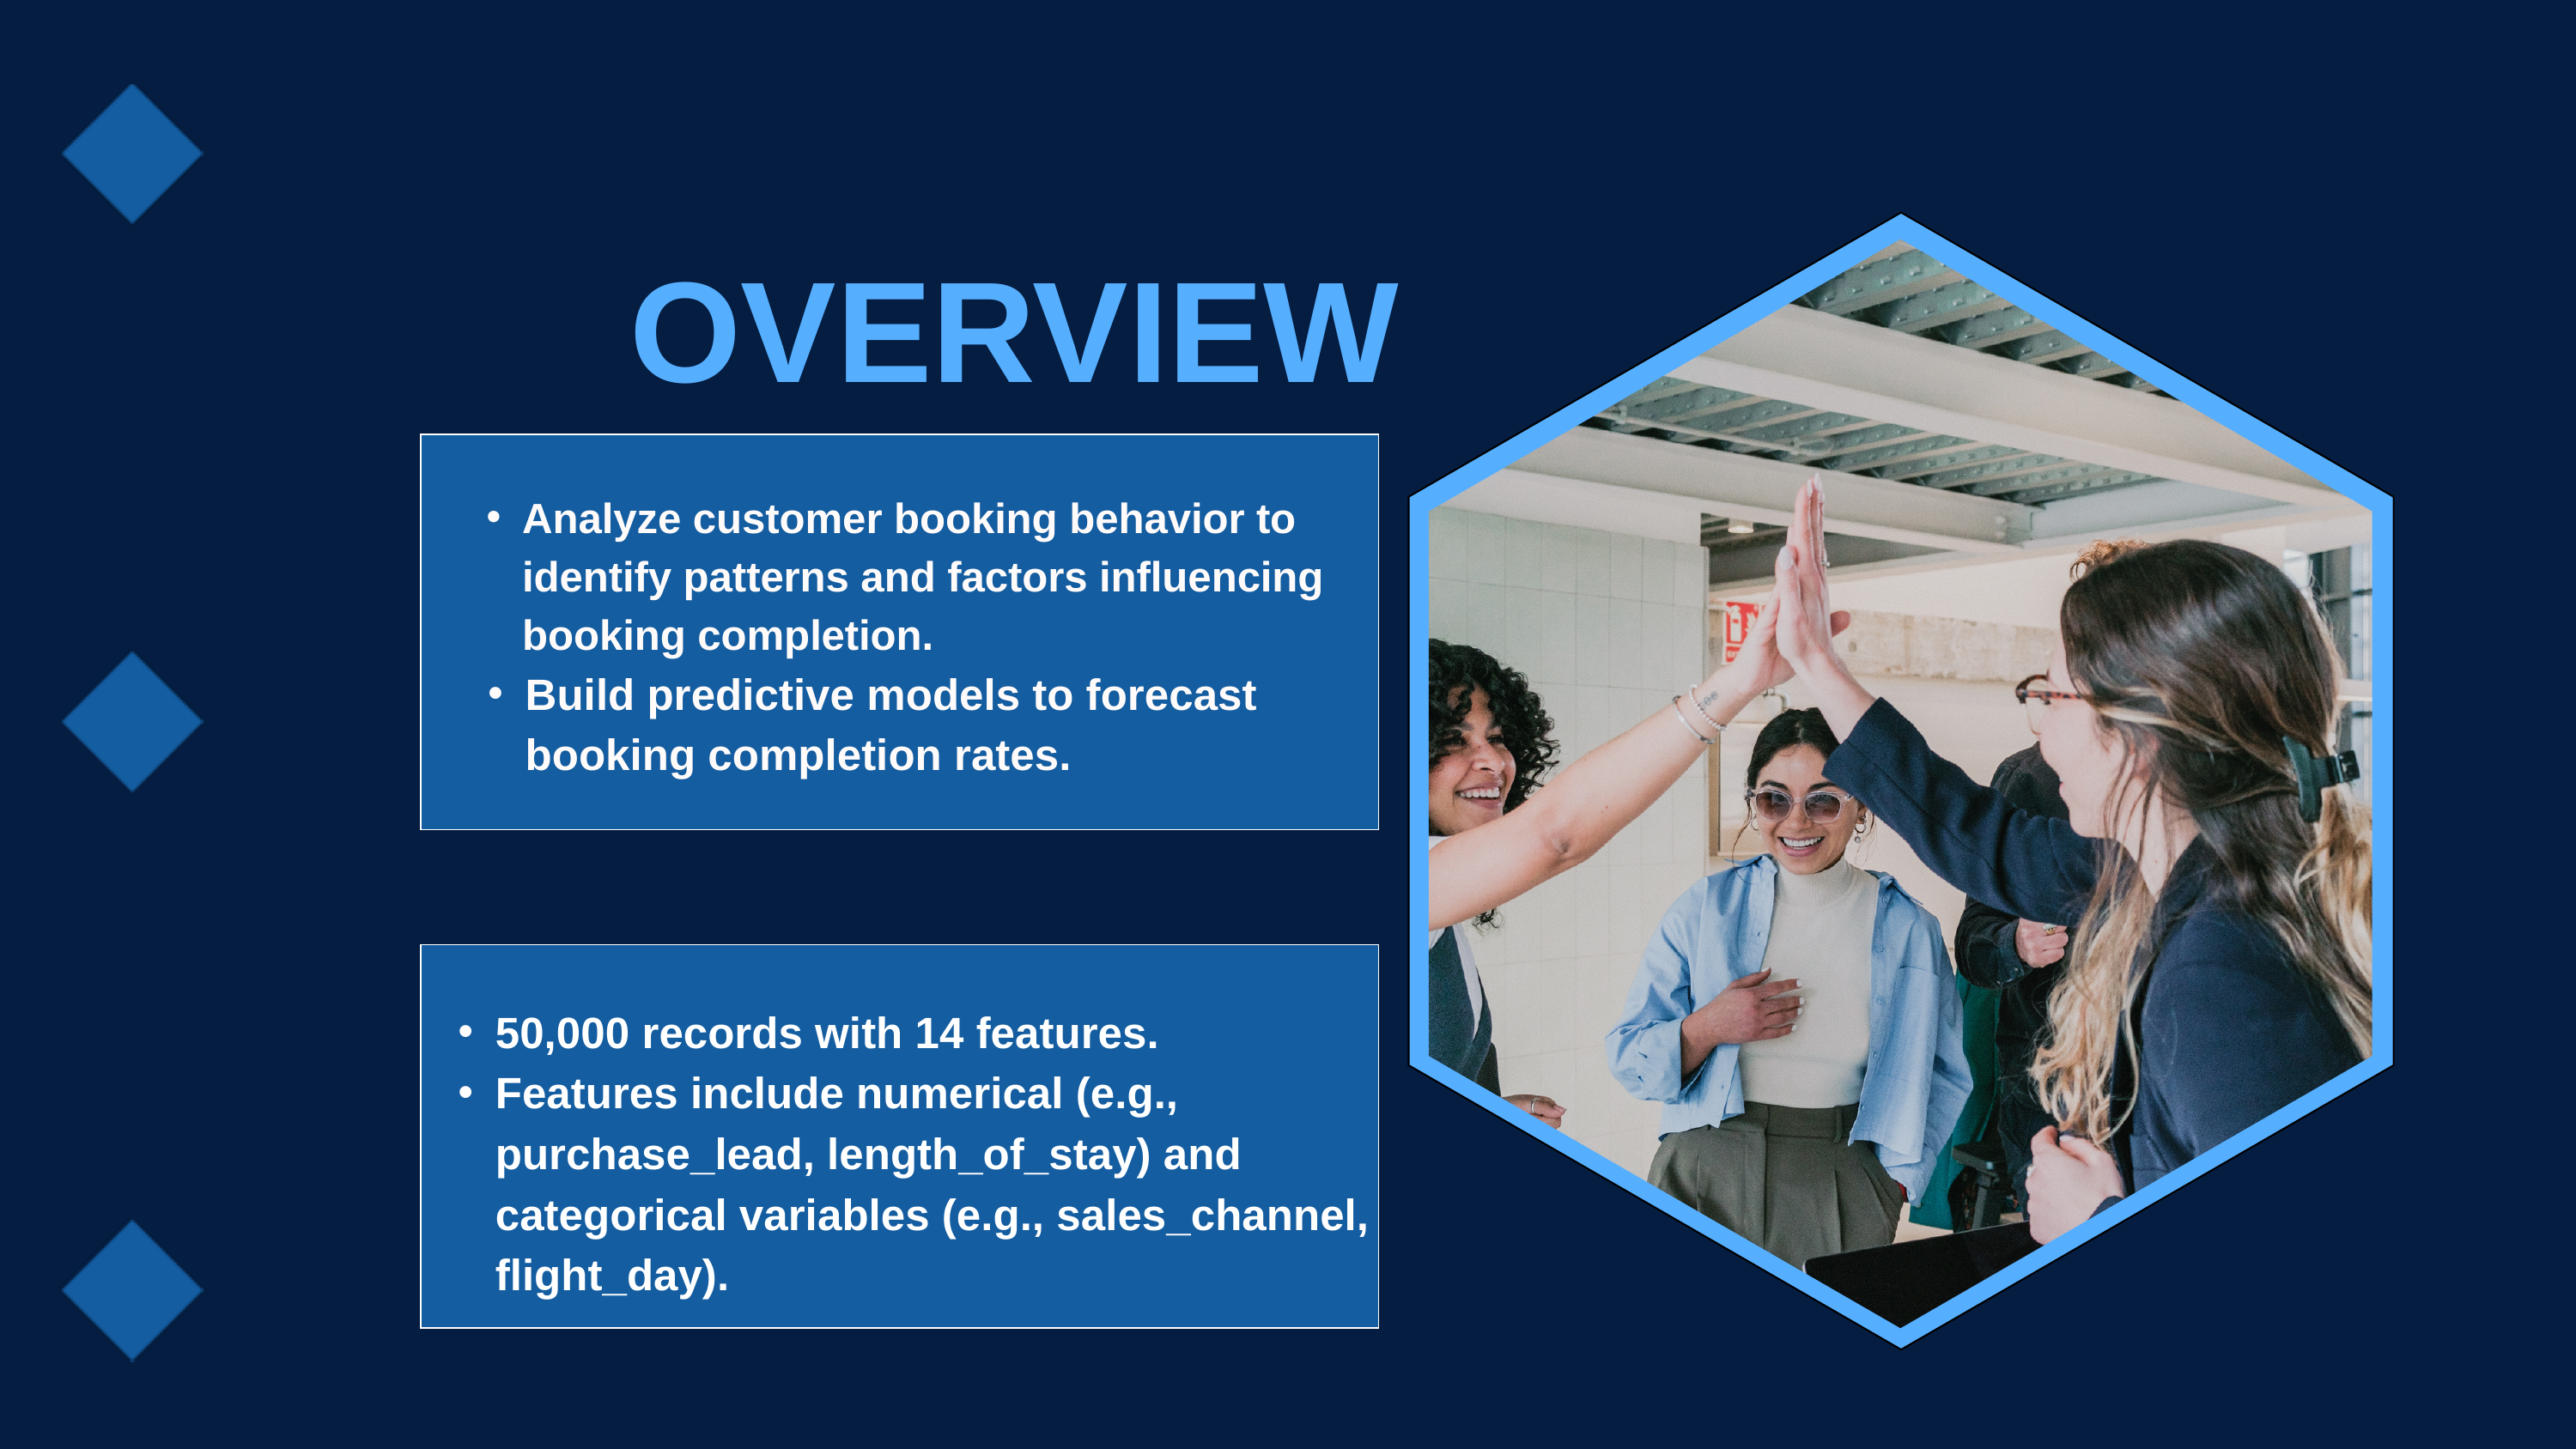

OVERVIEW

Analyze customer booking behavior to identify patterns and factors influencing booking completion.
Build predictive models to forecast booking completion rates.

50,000 records with 14 features.
Features include numerical (e.g., purchase_lead, length_of_stay) and categorical variables (e.g., sales_channel, flight_day).